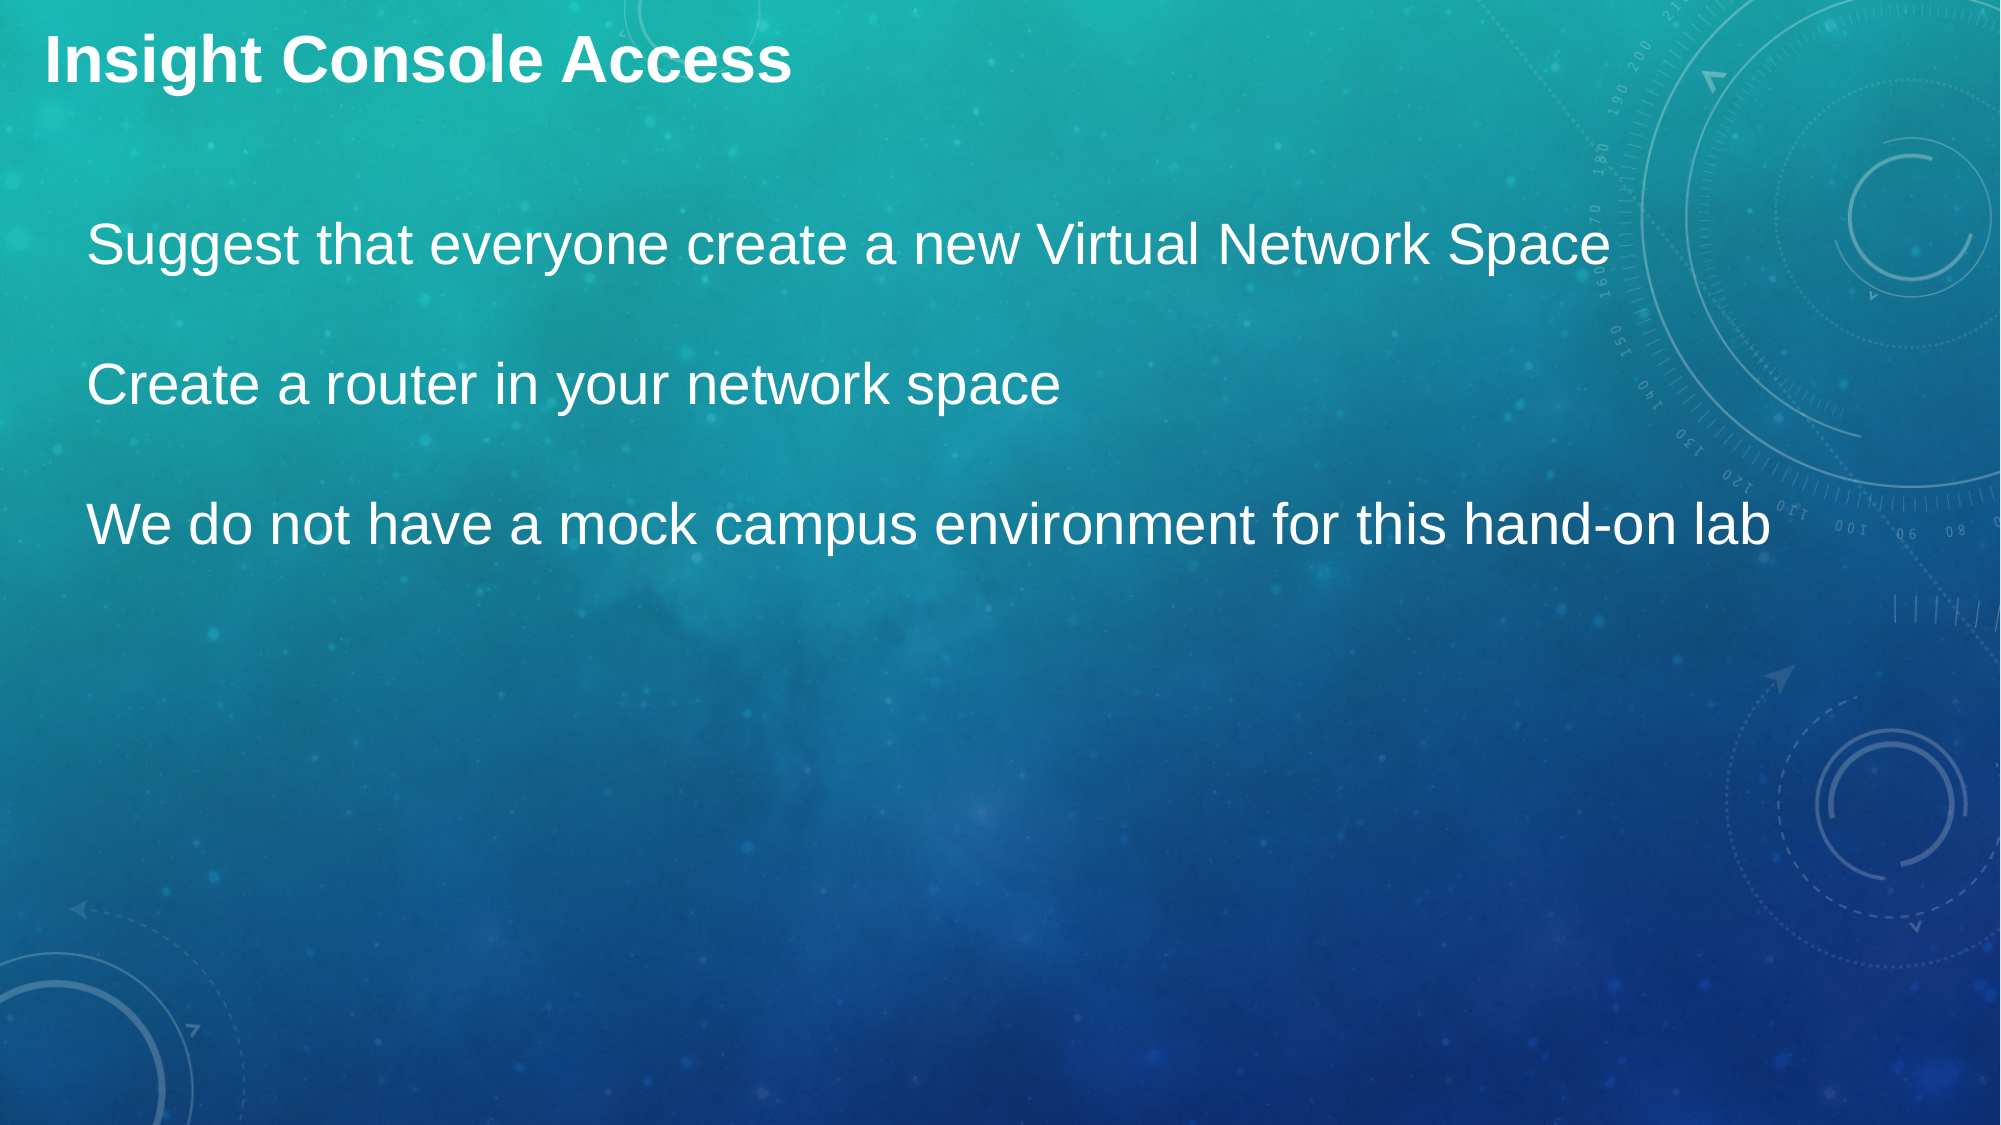

Insight Console Access
Suggest that everyone create a new Virtual Network Space

Create a router in your network space

We do not have a mock campus environment for this hand-on lab